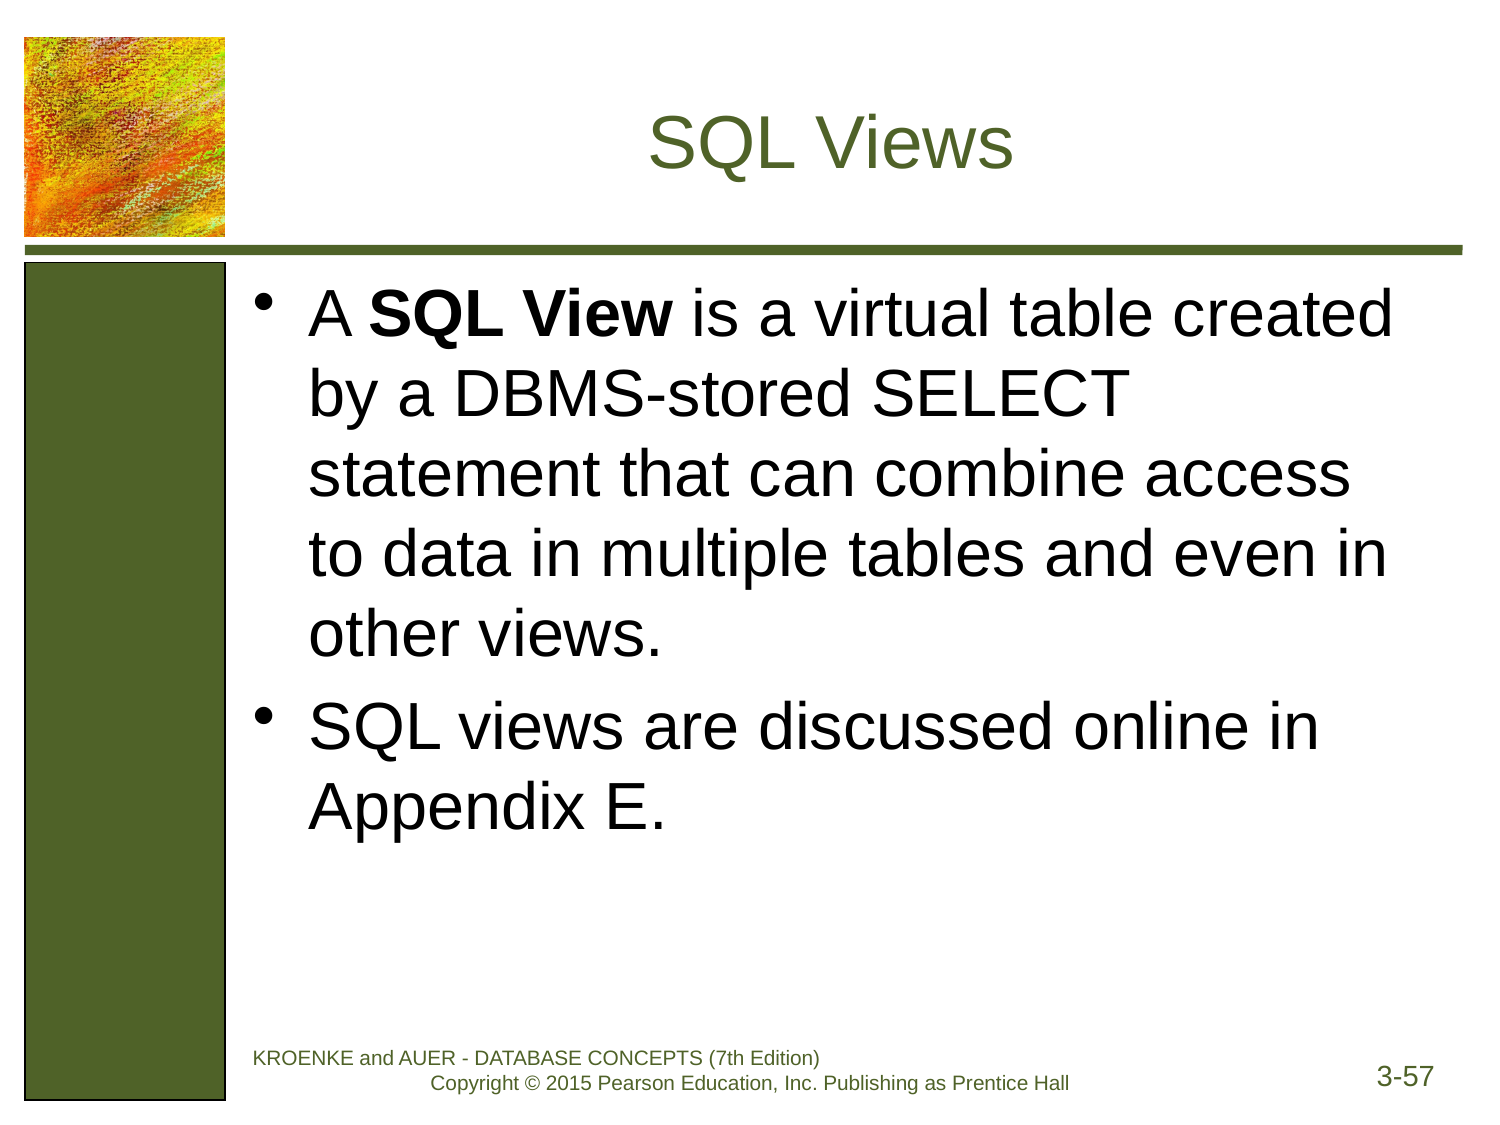

# SQL Views
A SQL View is a virtual table created by a DBMS-stored SELECT statement that can combine access to data in multiple tables and even in other views.
SQL views are discussed online in Appendix E.

KROENKE and AUER - DATABASE CONCEPTS (7th Edition)                                                                           Copyright © 2015 Pearson Education, Inc. Publishing as Prentice Hall
3-57